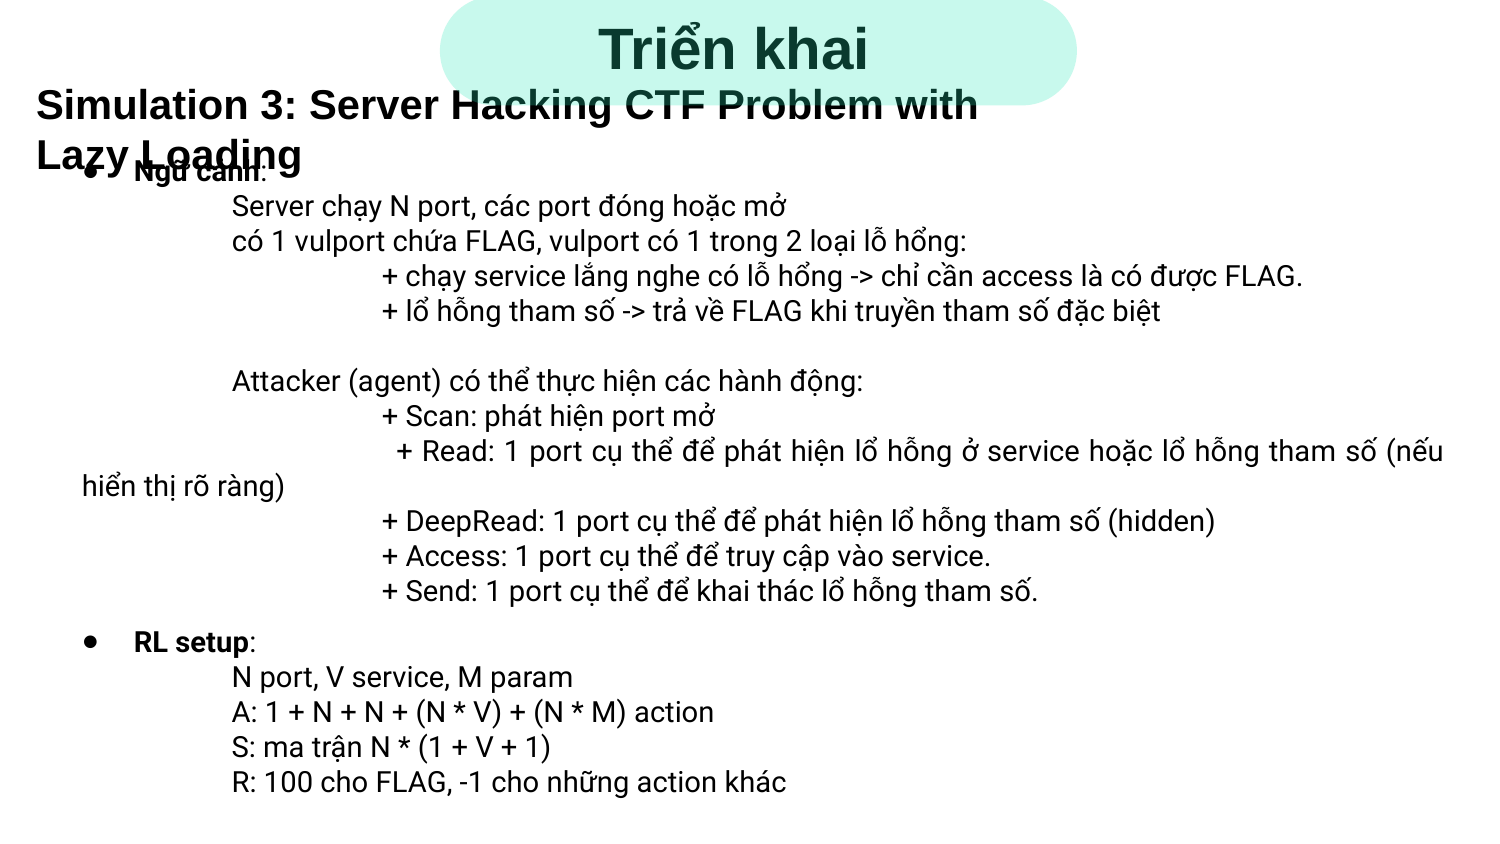

Triển khai
# Simulation 3: Server Hacking CTF Problem with Lazy Loading
Ngữ cảnh:
	Server chạy N port, các port đóng hoặc mở
	có 1 vulport chứa FLAG, vulport có 1 trong 2 loại lỗ hổng:
		+ chạy service lắng nghe có lỗ hổng -> chỉ cần access là có được FLAG.
        		+ lổ hỗng tham số -> trả về FLAG khi truyền tham số đặc biệt

	Attacker (agent) có thể thực hiện các hành động:
		+ Scan: phát hiện port mở
        		+ Read: 1 port cụ thể để phát hiện lổ hỗng ở service hoặc lổ hỗng tham số (nếu hiển thị rõ ràng)
        		+ DeepRead: 1 port cụ thể để phát hiện lổ hỗng tham số (hidden)
        		+ Access: 1 port cụ thể để truy cập vào service.
        		+ Send: 1 port cụ thể để khai thác lổ hỗng tham số.

RL setup:
	N port, V service, M param
	A: 1 + N + N + (N * V) + (N * M) action
	S: ma trận N * (1 + V + 1)
	R: 100 cho FLAG, -1 cho những action khác